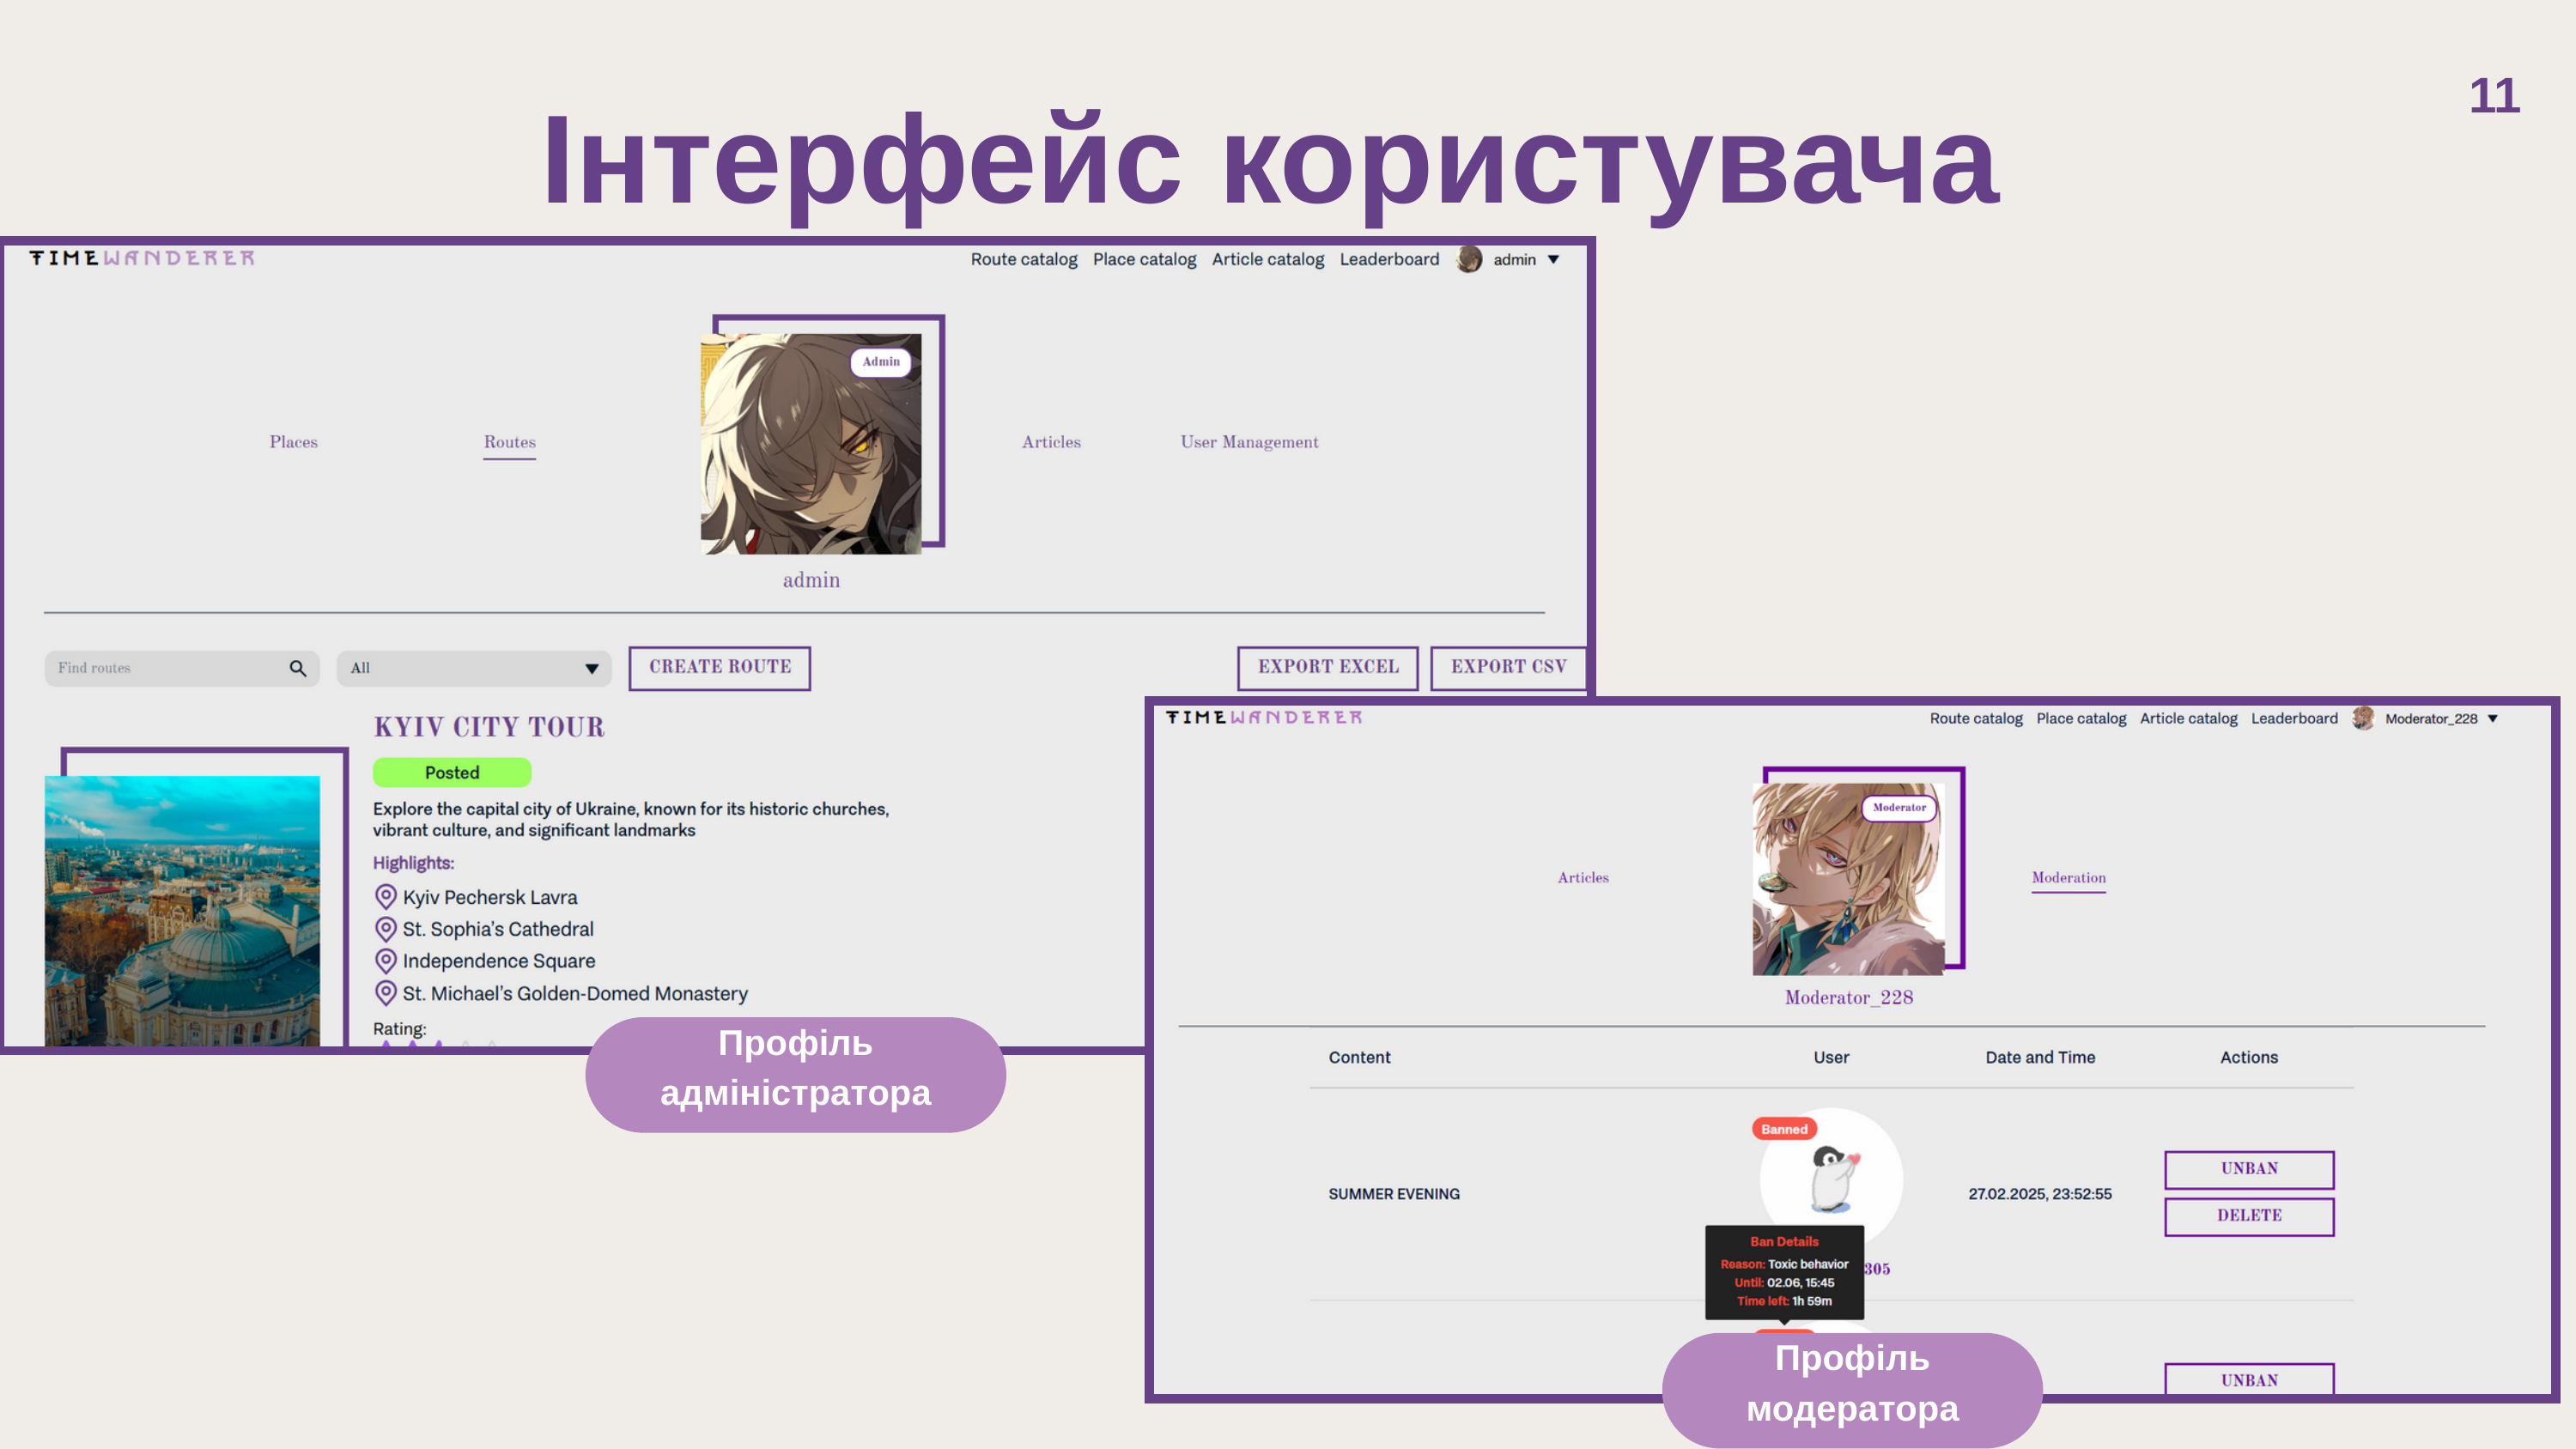

Інтерфейс користувача
11

Профіль адміністратора

Профіль модератора